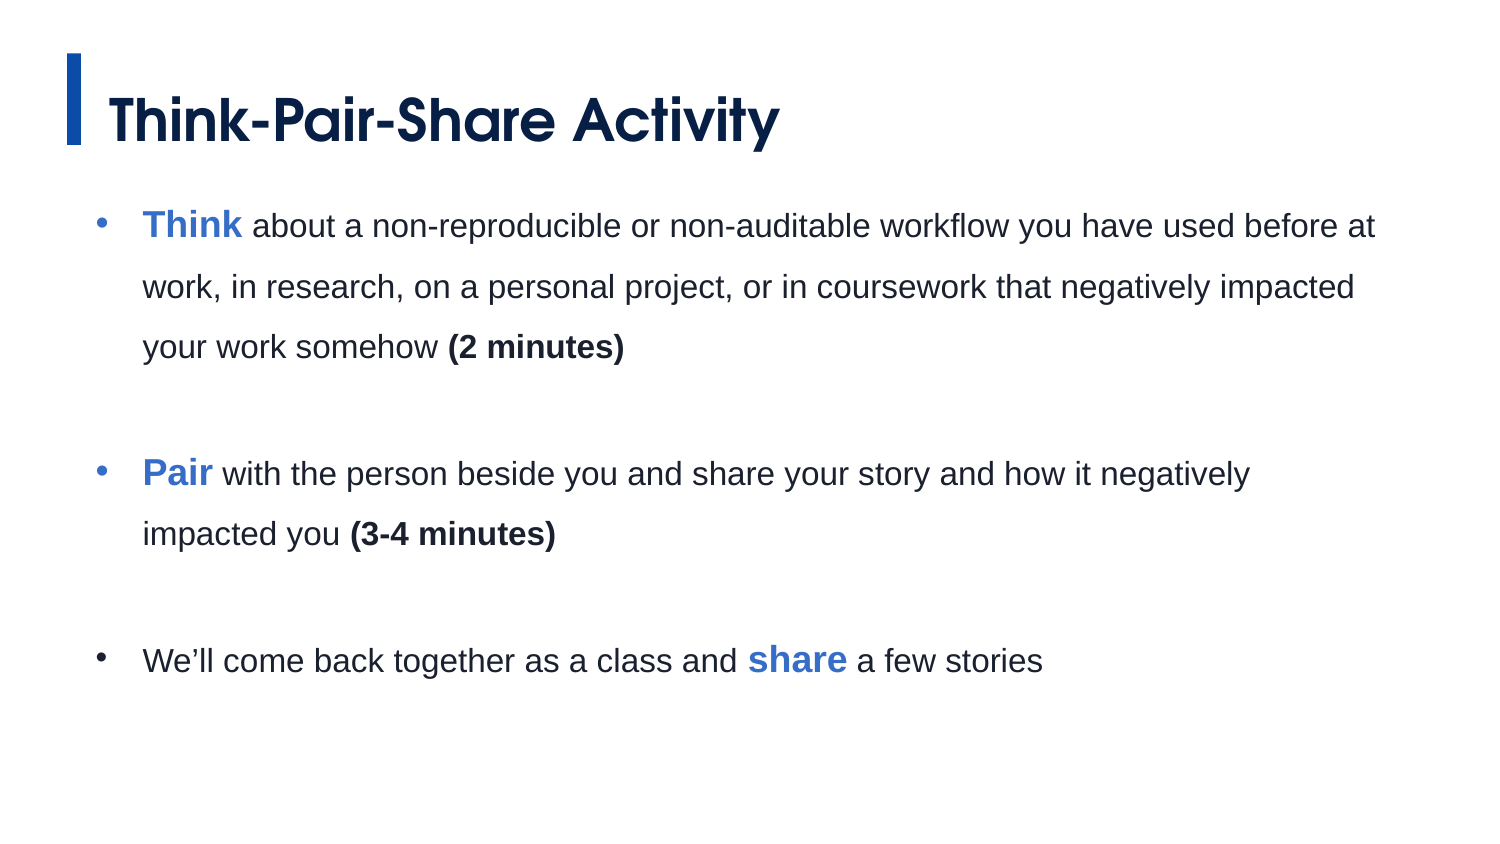

Think-Pair-Share Activity

Think about a non-reproducible or non-auditable workflow you have used before at work, in research, on a personal project, or in coursework that negatively impacted your work somehow (2 minutes)

Pair with the person beside you and share your story and how it negatively impacted you (3-4 minutes)

We’ll come back together as a class and share a few stories